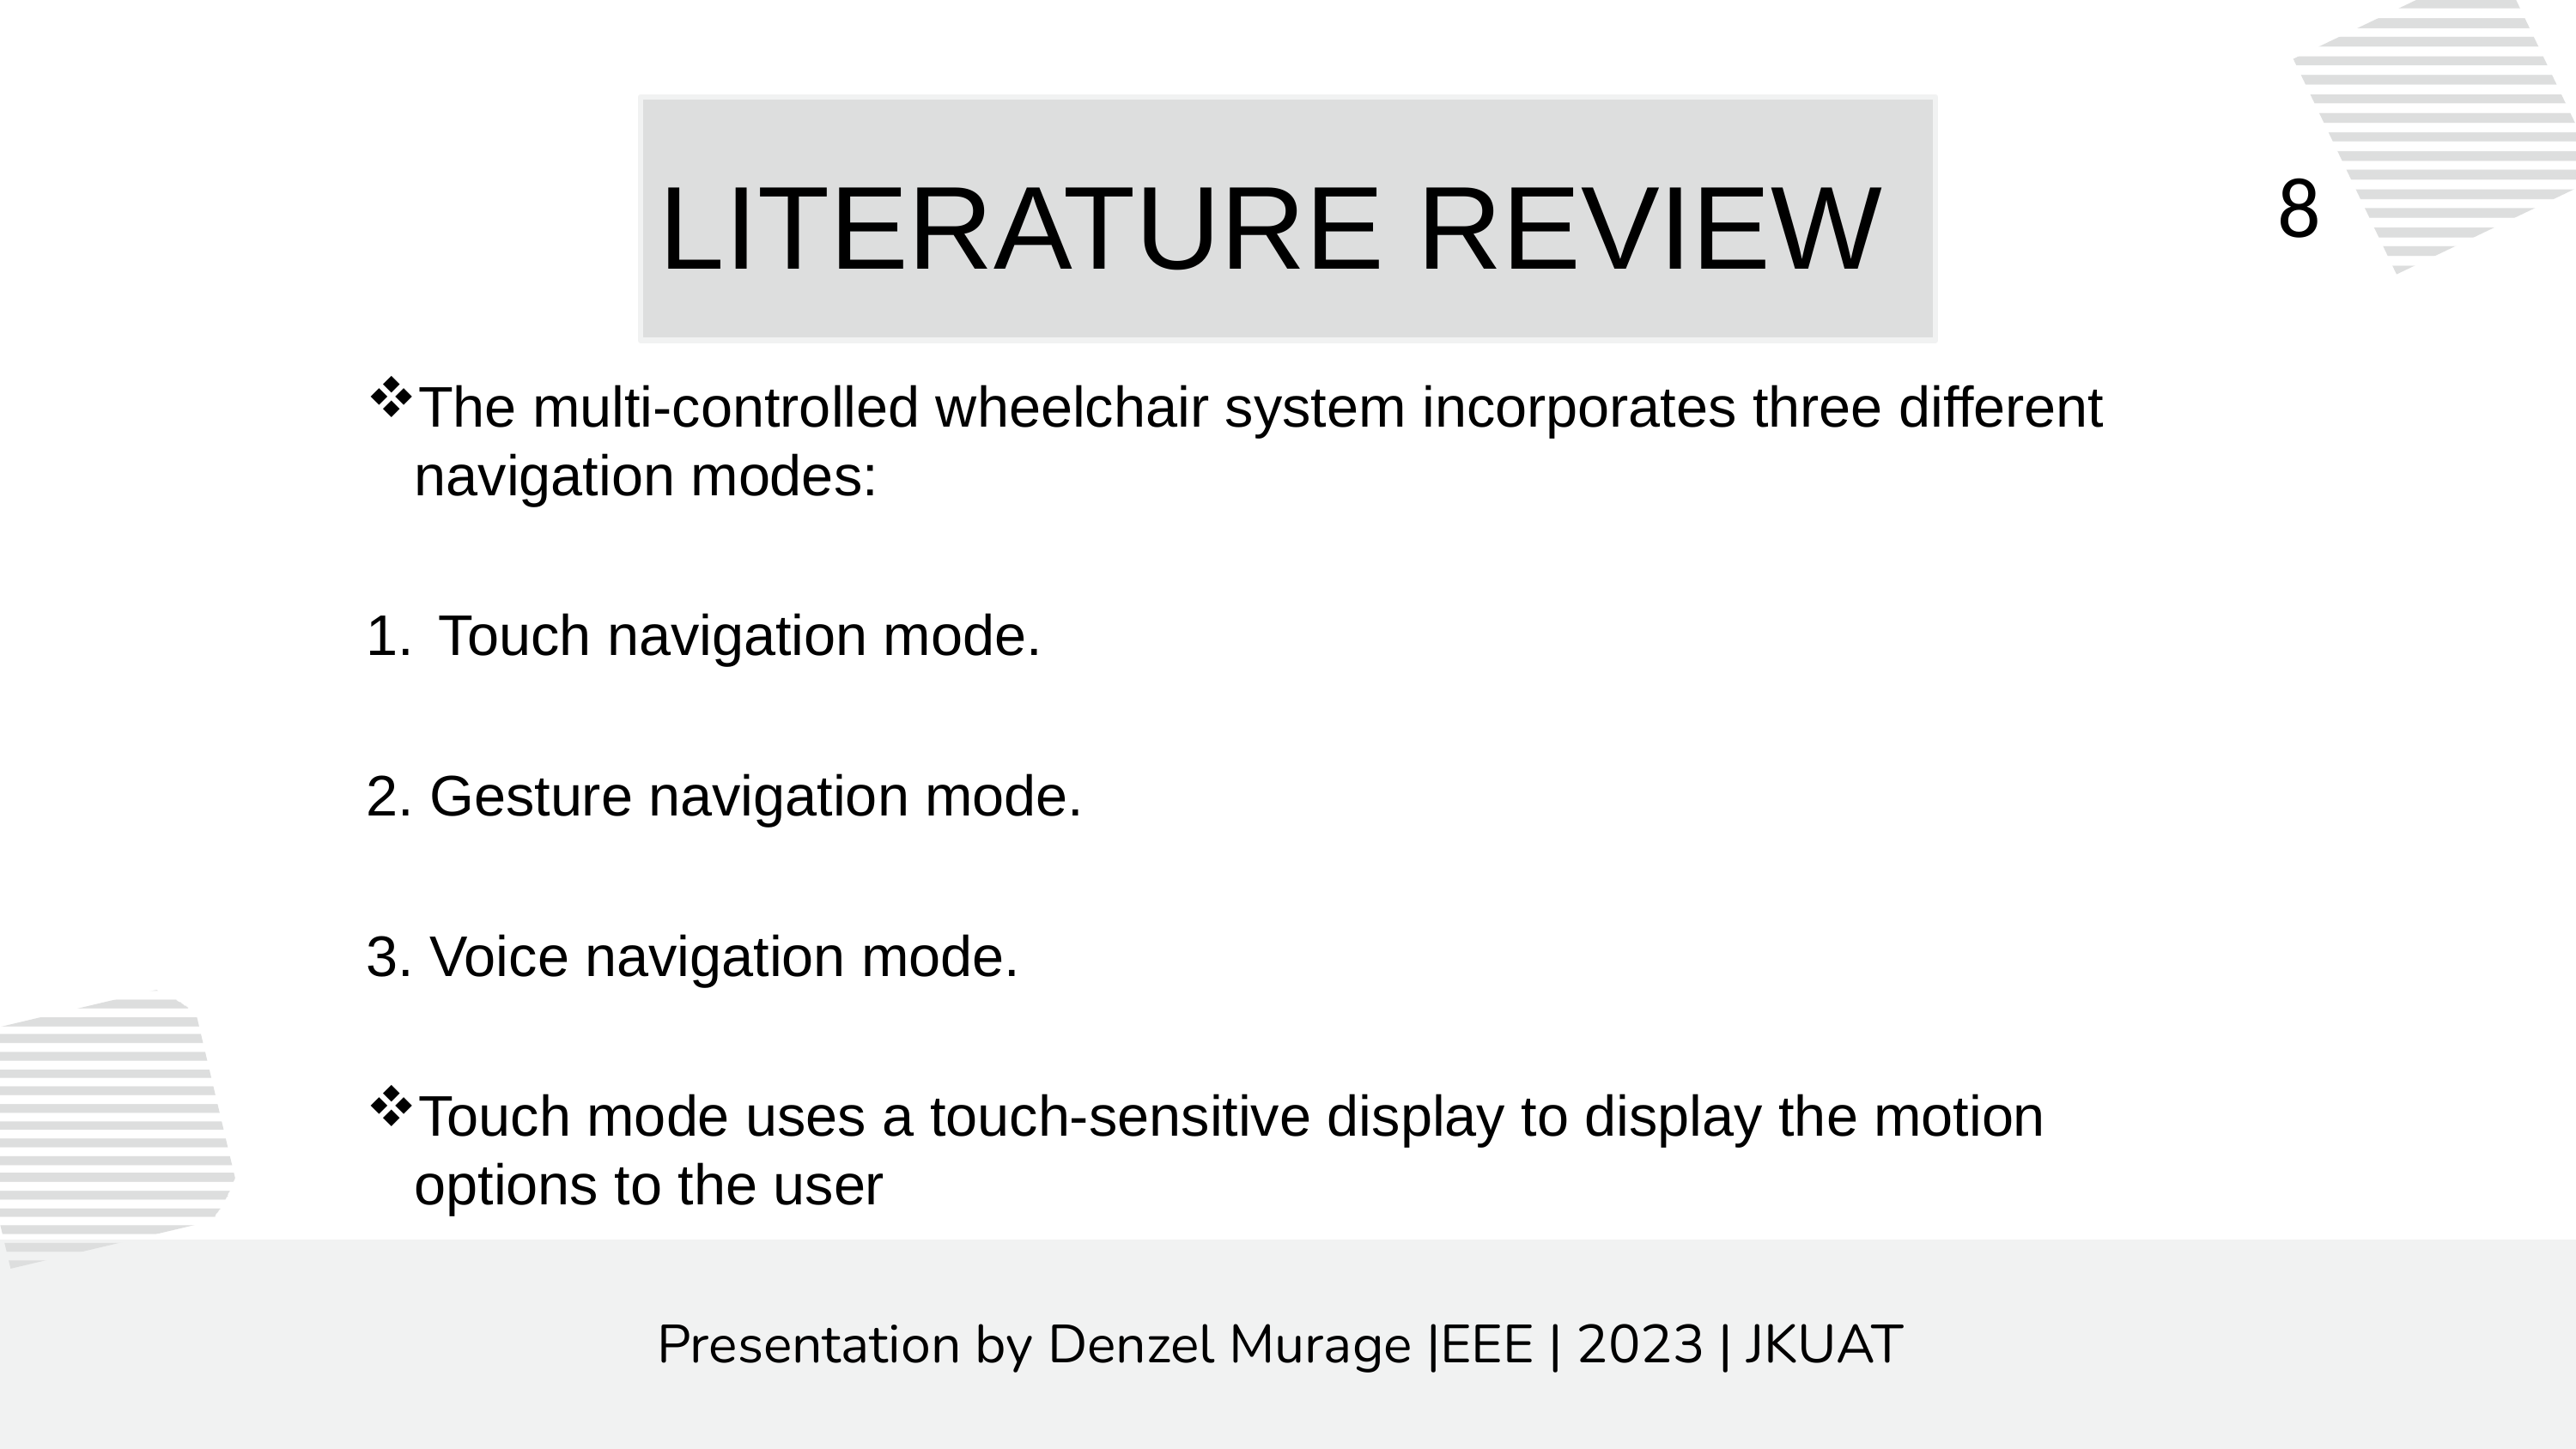

LITERATURE REVIEW
8
The multi-controlled wheelchair system incorporates three different navigation modes:

Touch navigation mode.

2. Gesture navigation mode.

3. Voice navigation mode.

Touch mode uses a touch-sensitive display to display the motion options to the user

Presentation by Denzel Murage |EEE | 2023 | JKUAT